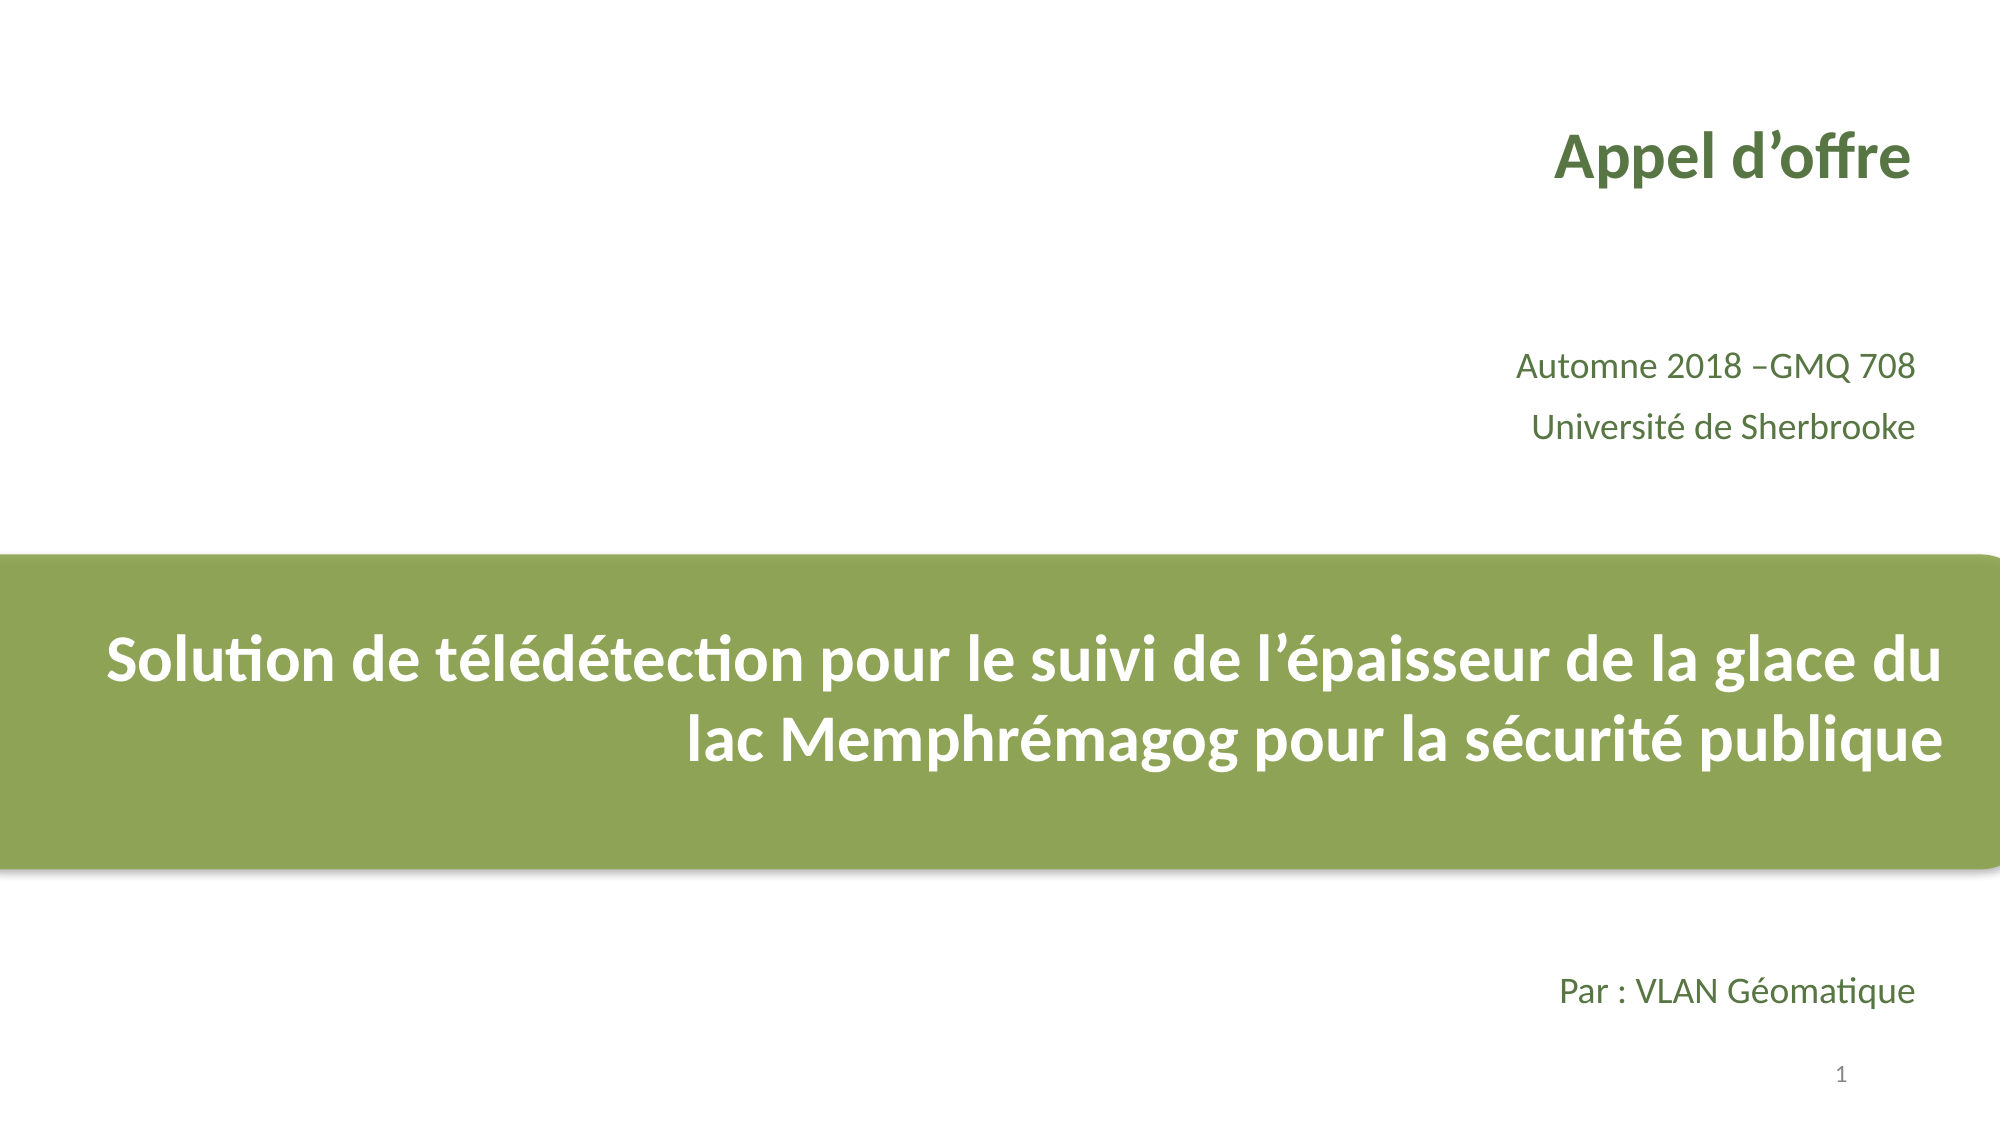

Appel d’offre
Automne 2018 –GMQ 708
Université de Sherbrooke

 Solution de télédétection pour le suivi de l’épaisseur de la glace du lac Memphrémagog pour la sécurité publique
 Par : VLAN Géomatique
1